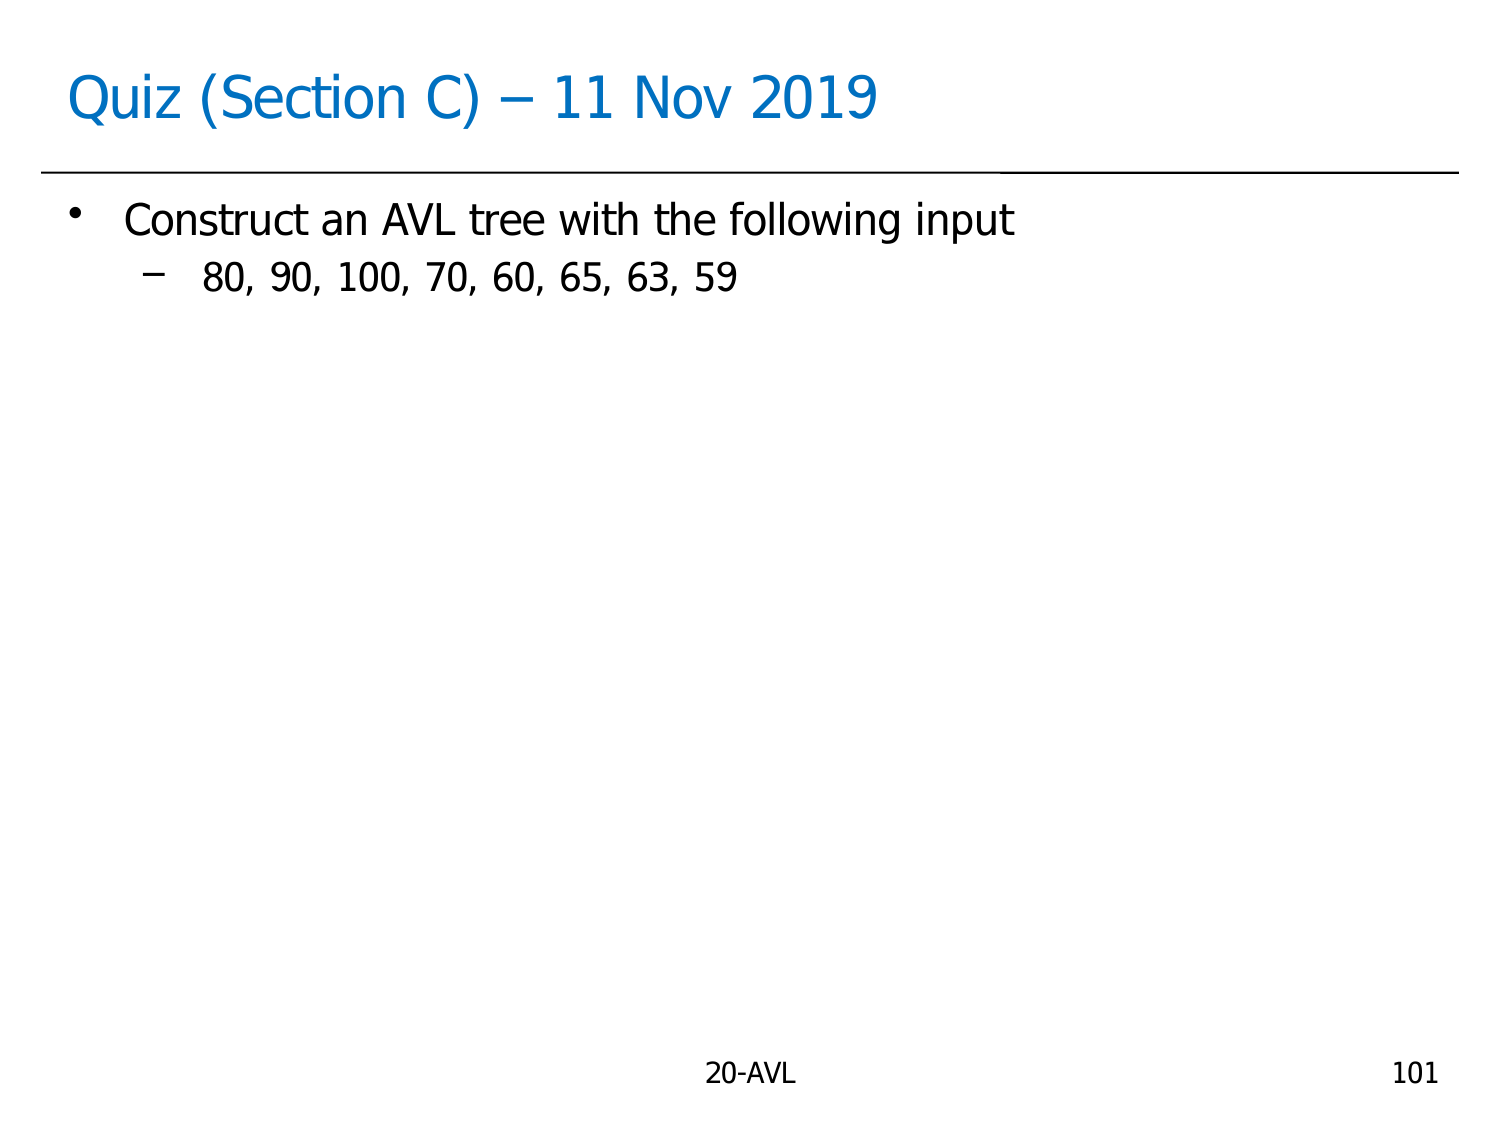

# Quiz (Section C) – 11 Nov 2019
Construct an AVL tree with the following input
 80, 90, 100, 70, 60, 65, 63, 59
20-AVL
101